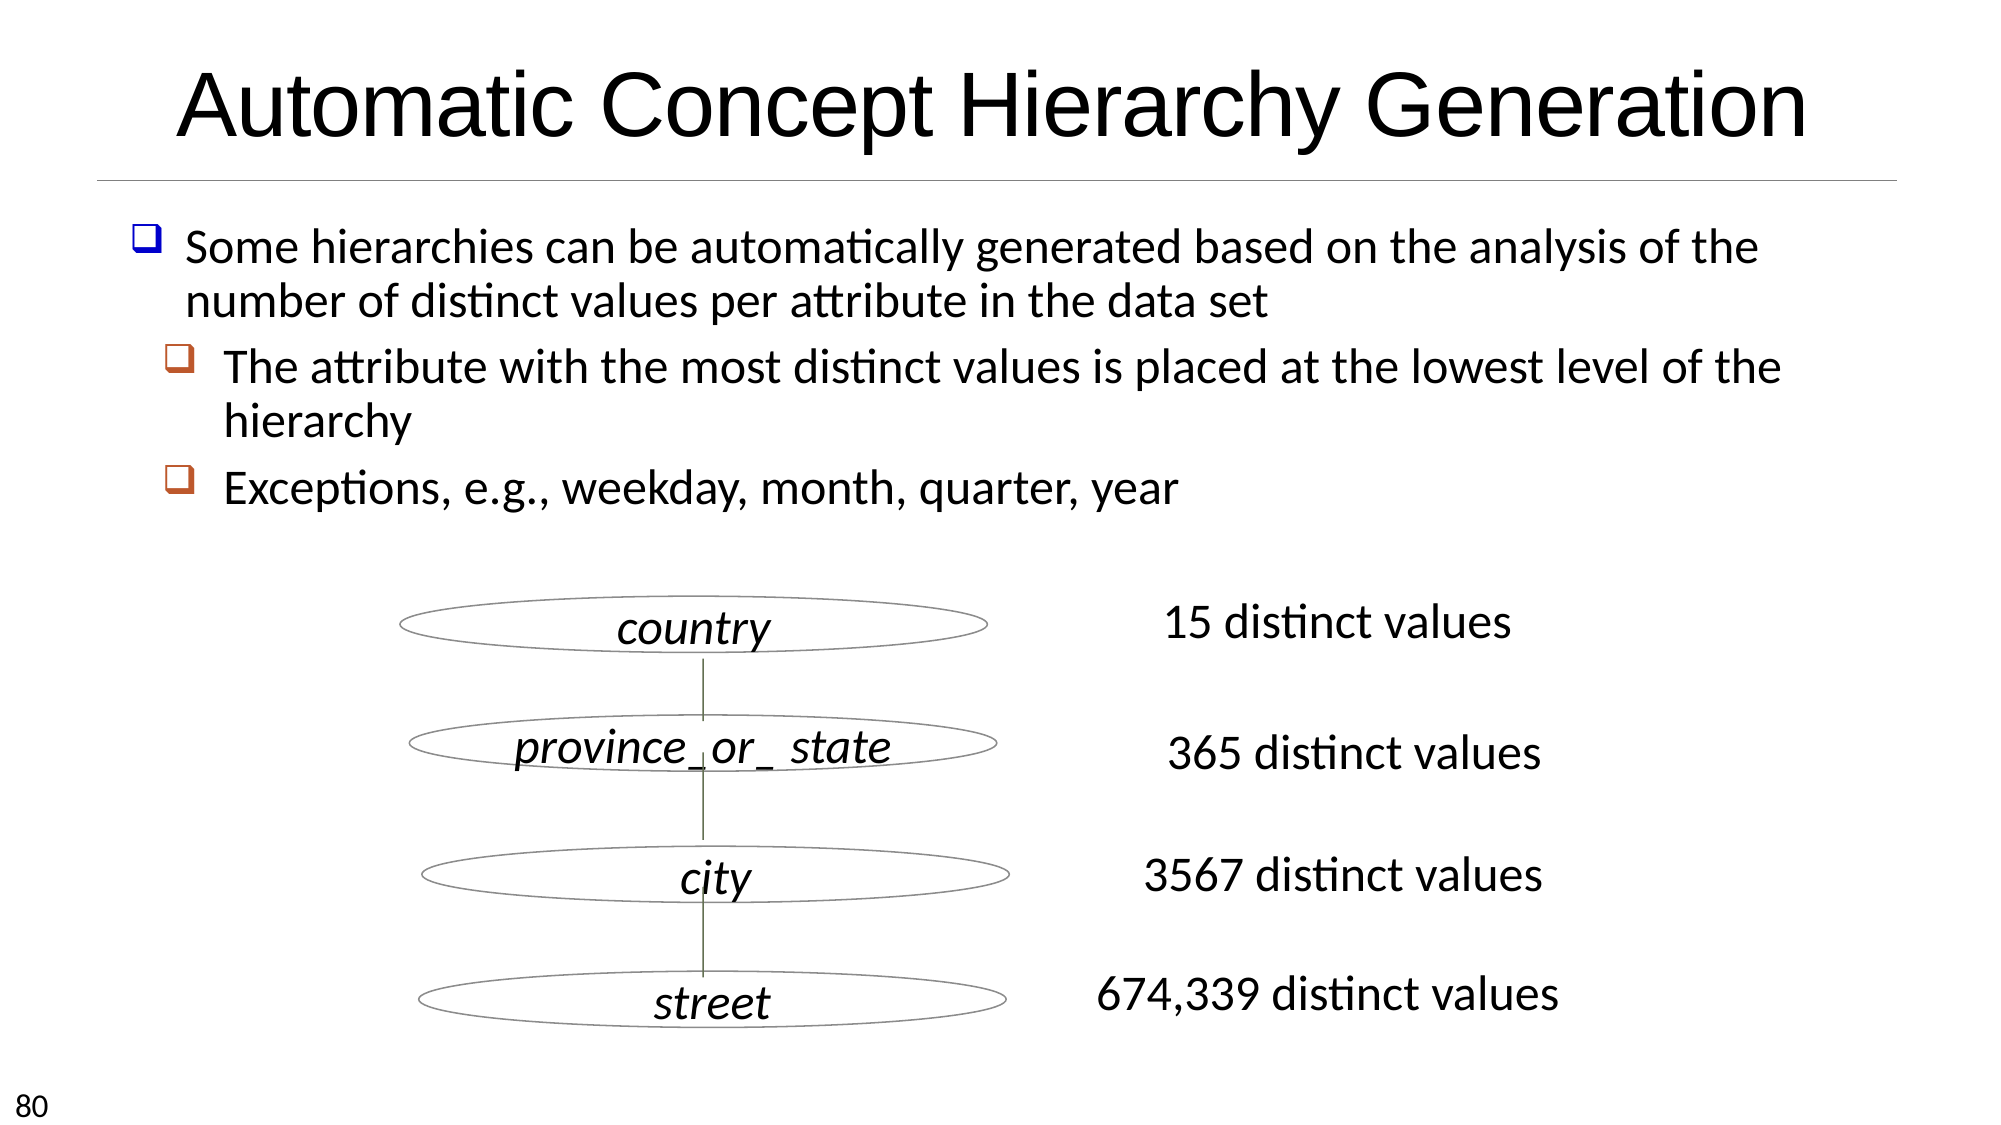

# Automatic Concept Hierarchy Generation
Some hierarchies can be automatically generated based on the analysis of the number of distinct values per attribute in the data set
The attribute with the most distinct values is placed at the lowest level of the hierarchy
Exceptions, e.g., weekday, month, quarter, year
15 distinct values
country

365 distinct values
province_or_ state

3567 distinct values
city

674,339 distinct values
street